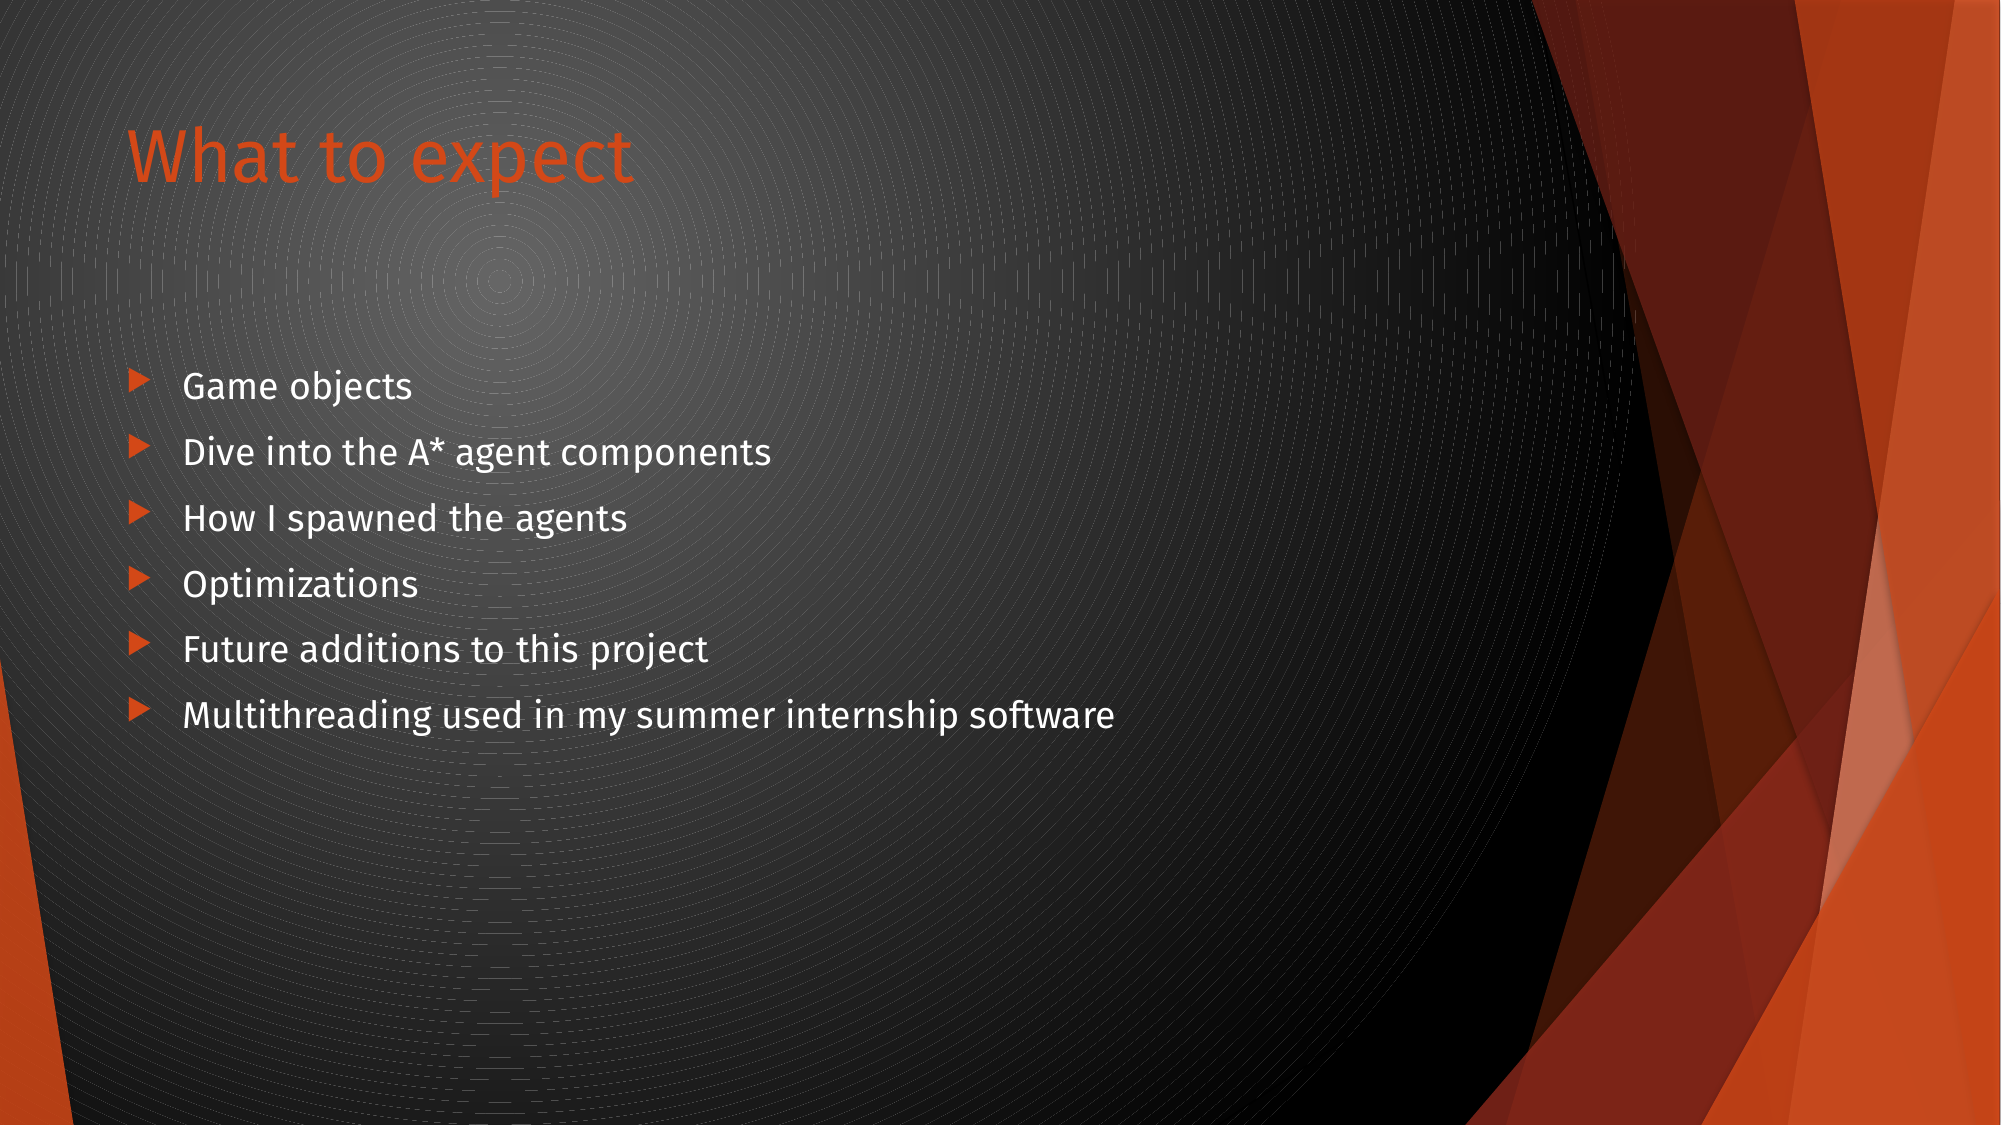

# What to expect
Game objects
Dive into the A* agent components
How I spawned the agents
Optimizations
Future additions to this project
Multithreading used in my summer internship software